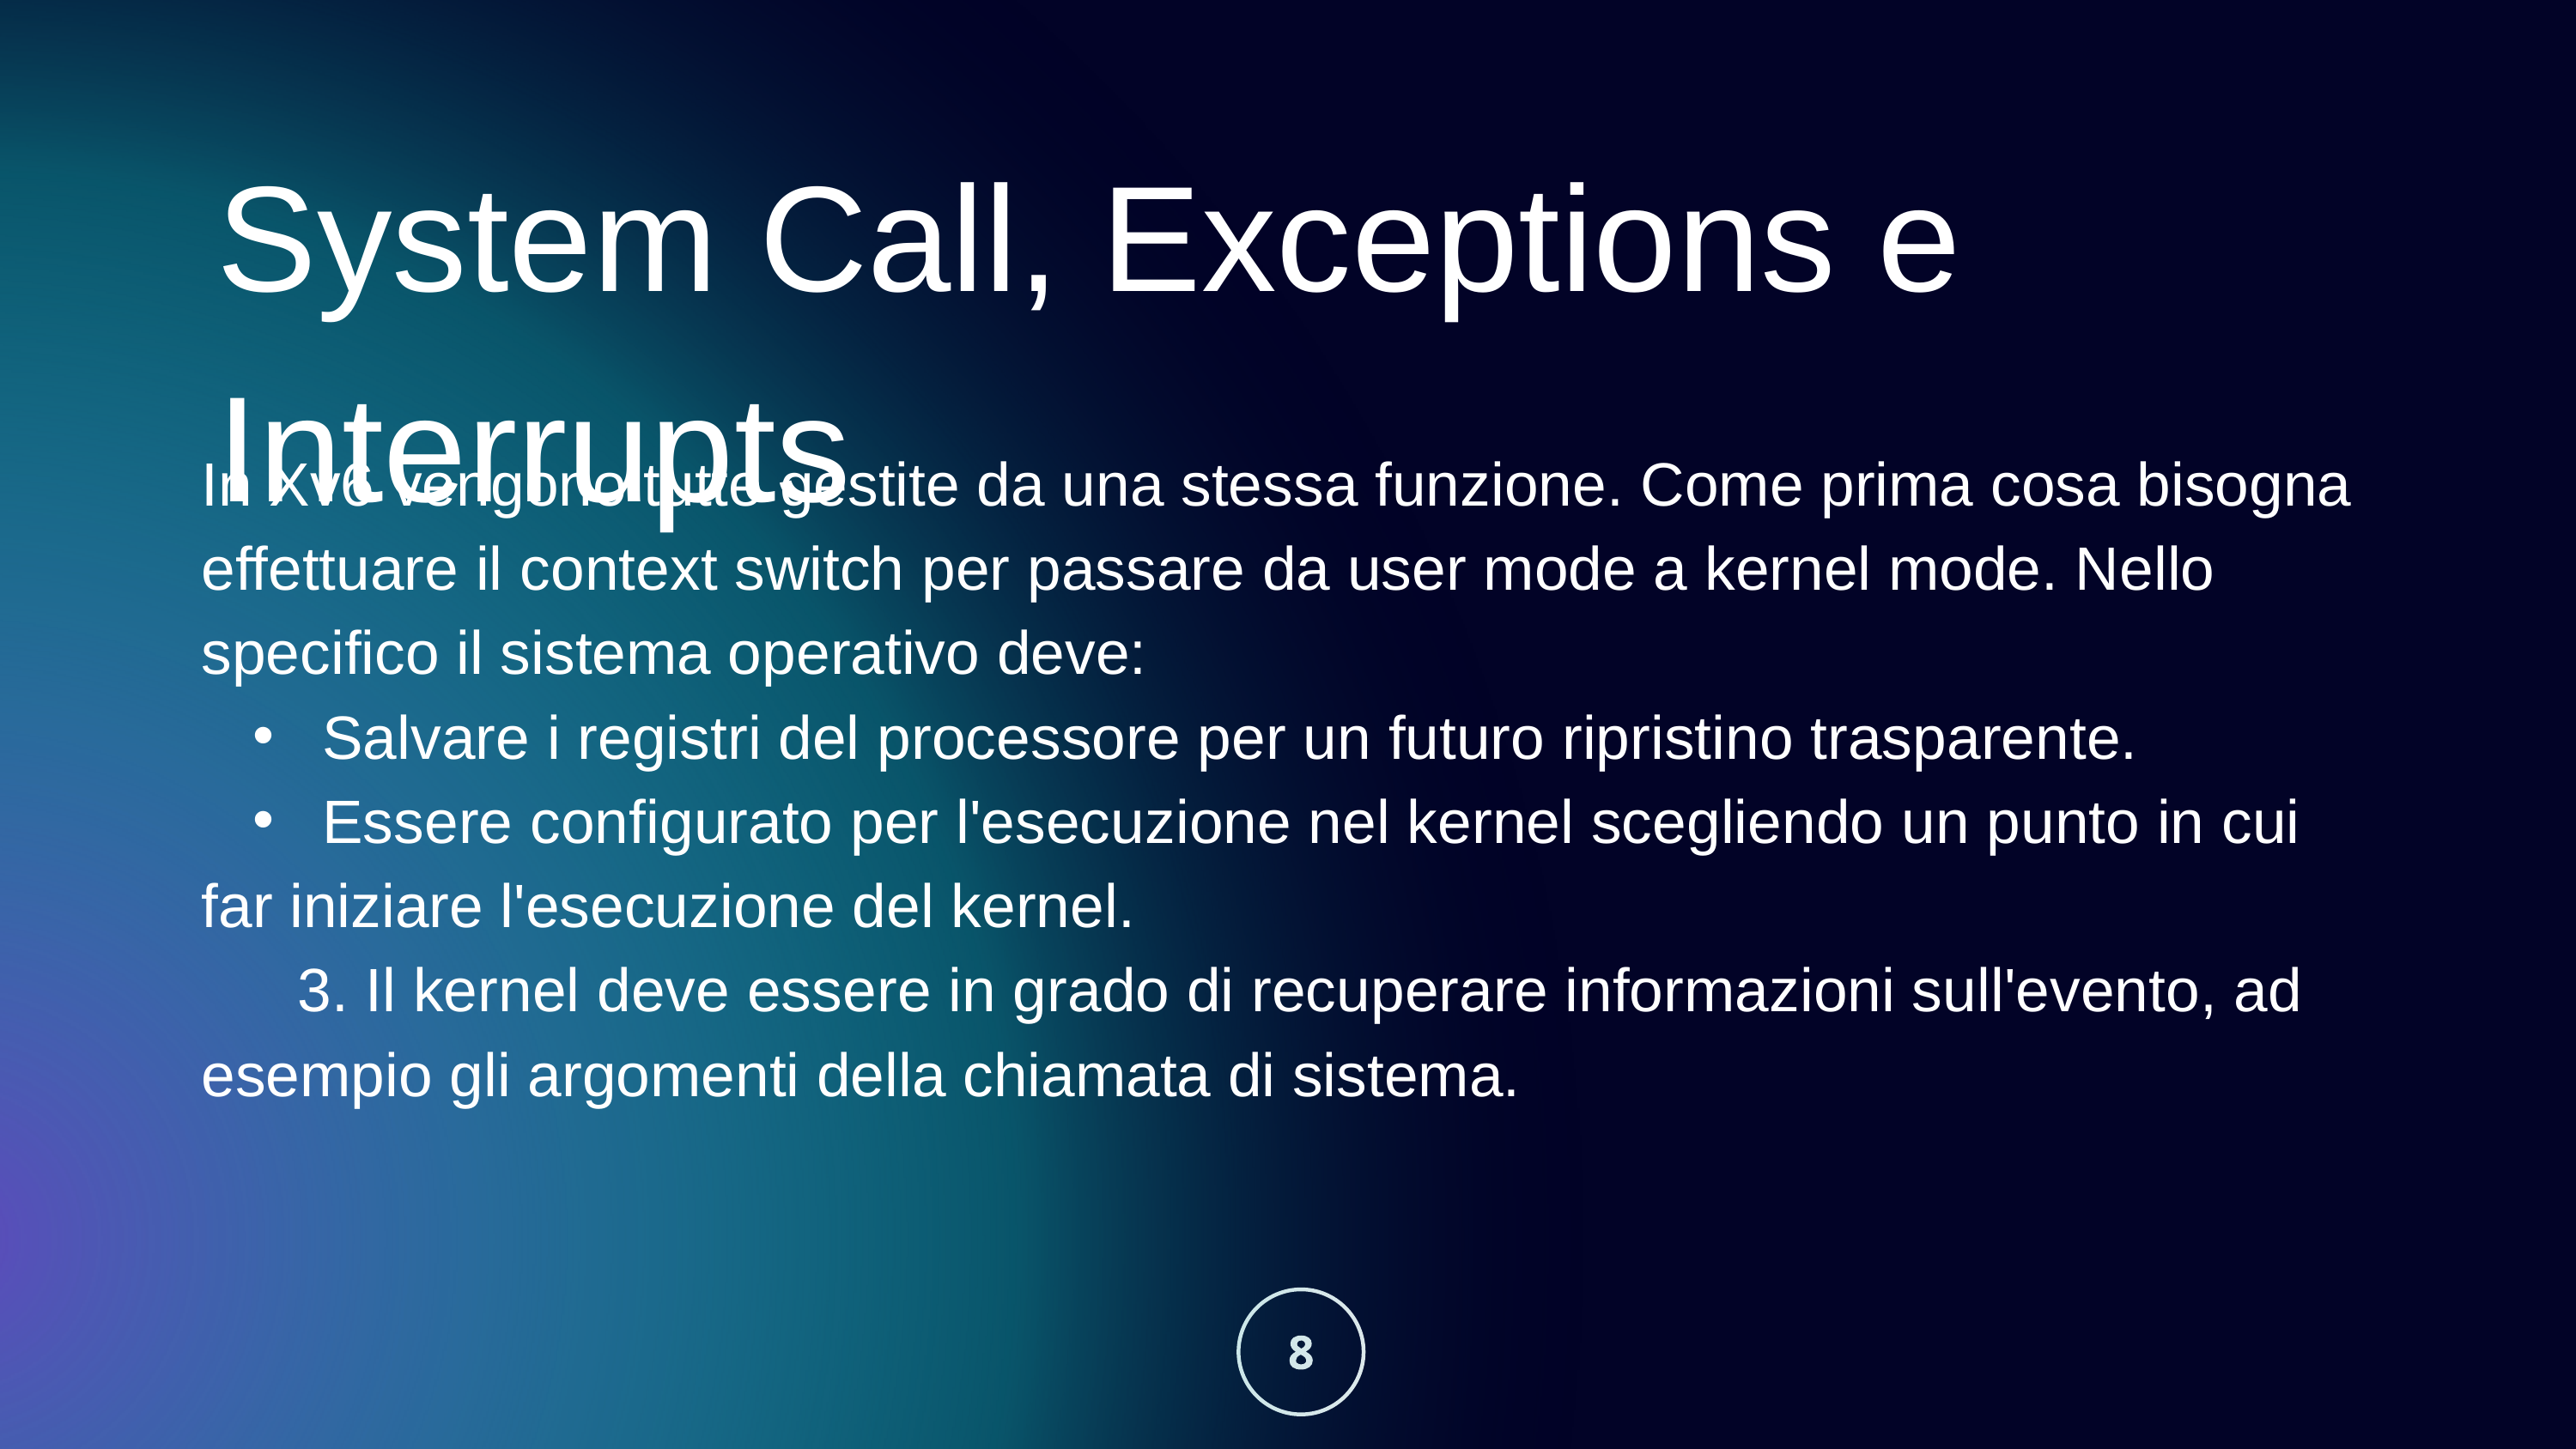

System Call, Exceptions e Interrupts
In Xv6 vengono tutte gestite da una stessa funzione. Come prima cosa bisogna effettuare il context switch per passare da user mode a kernel mode. Nello specifico il sistema operativo deve:
 Salvare i registri del processore per un futuro ripristino trasparente.
 Essere configurato per l'esecuzione nel kernel scegliendo un punto in cui
far iniziare l'esecuzione del kernel.
3. Il kernel deve essere in grado di recuperare informazioni sull'evento, ad
esempio gli argomenti della chiamata di sistema.